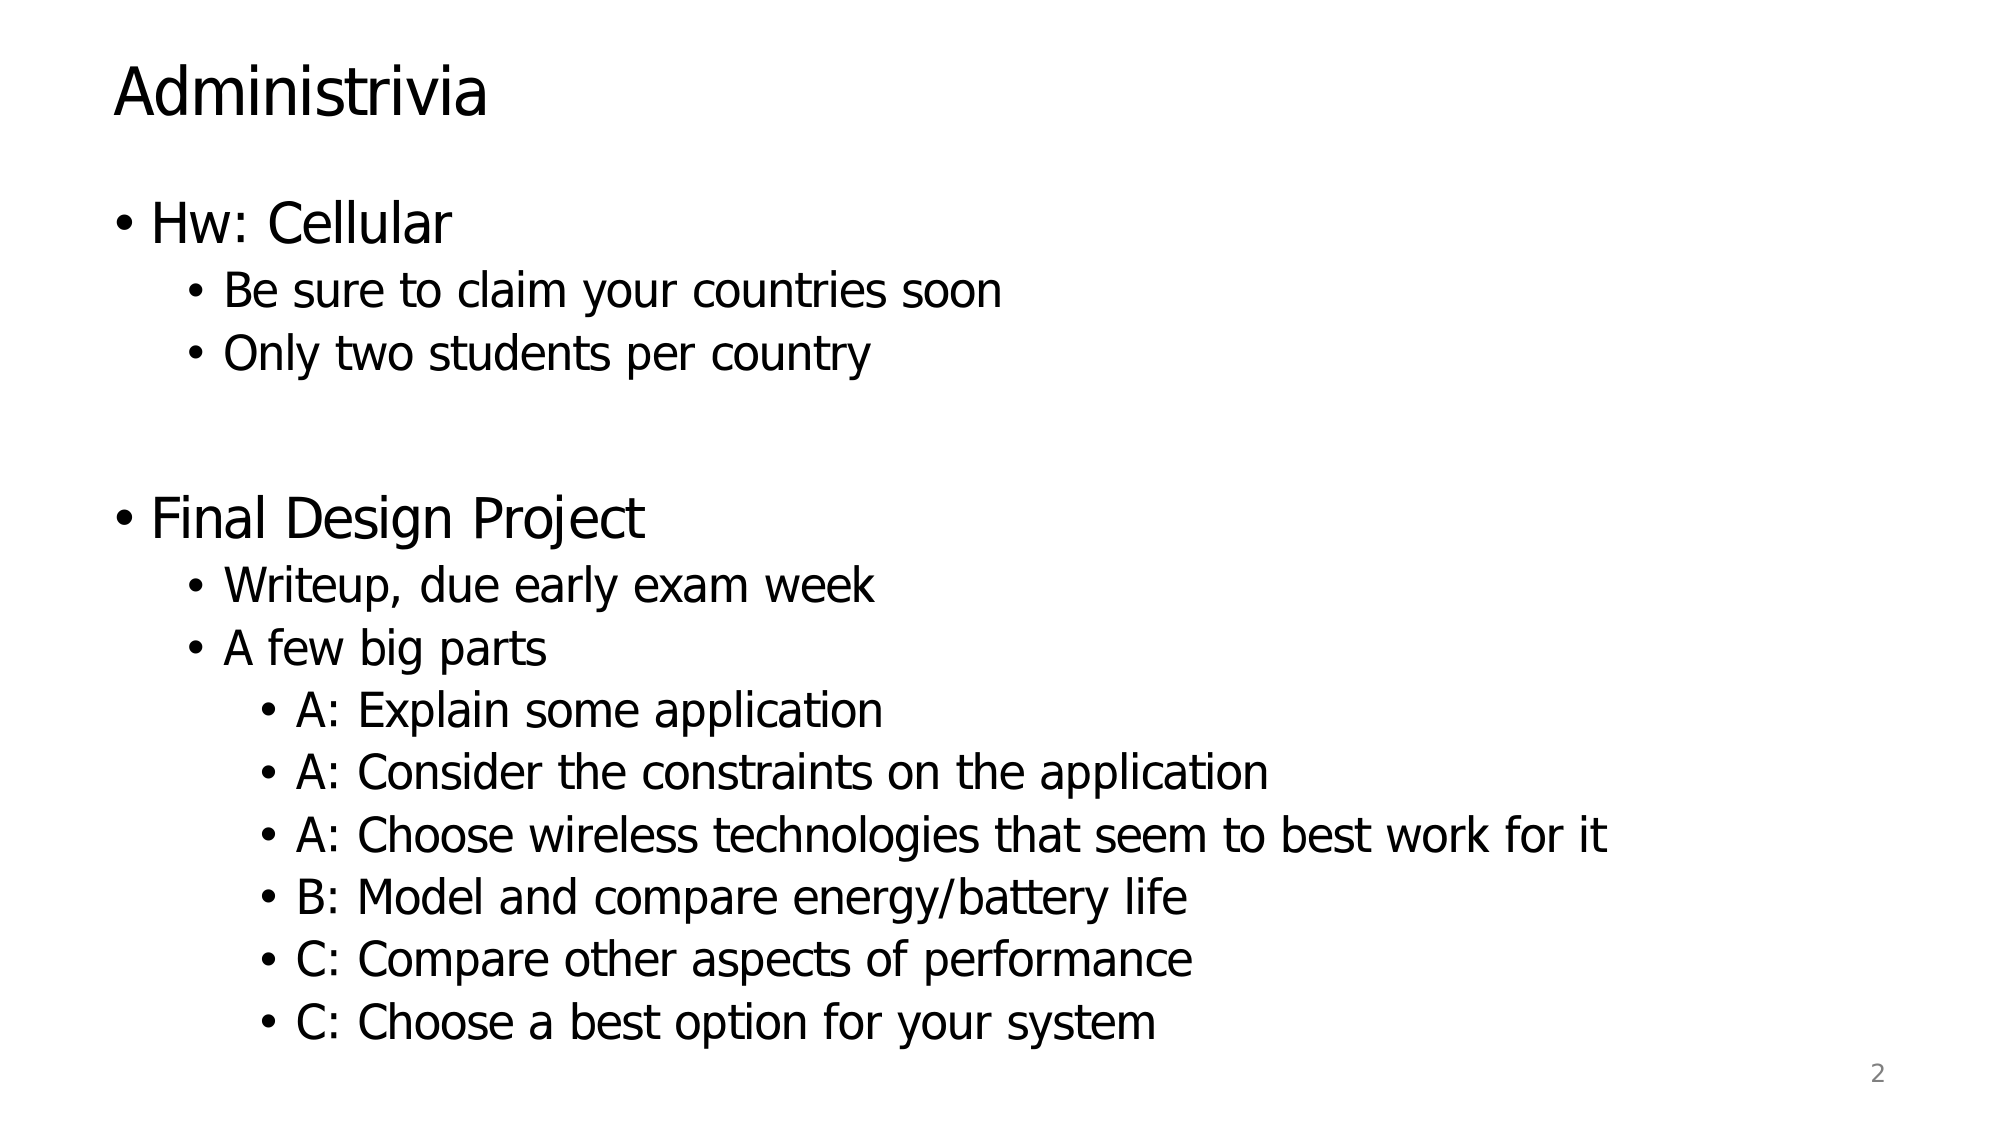

# Administrivia
Hw: Cellular
Be sure to claim your countries soon
Only two students per country

Final Design Project
Writeup, due early exam week
A few big parts
A: Explain some application
A: Consider the constraints on the application
A: Choose wireless technologies that seem to best work for it
B: Model and compare energy/battery life
C: Compare other aspects of performance
C: Choose a best option for your system
2